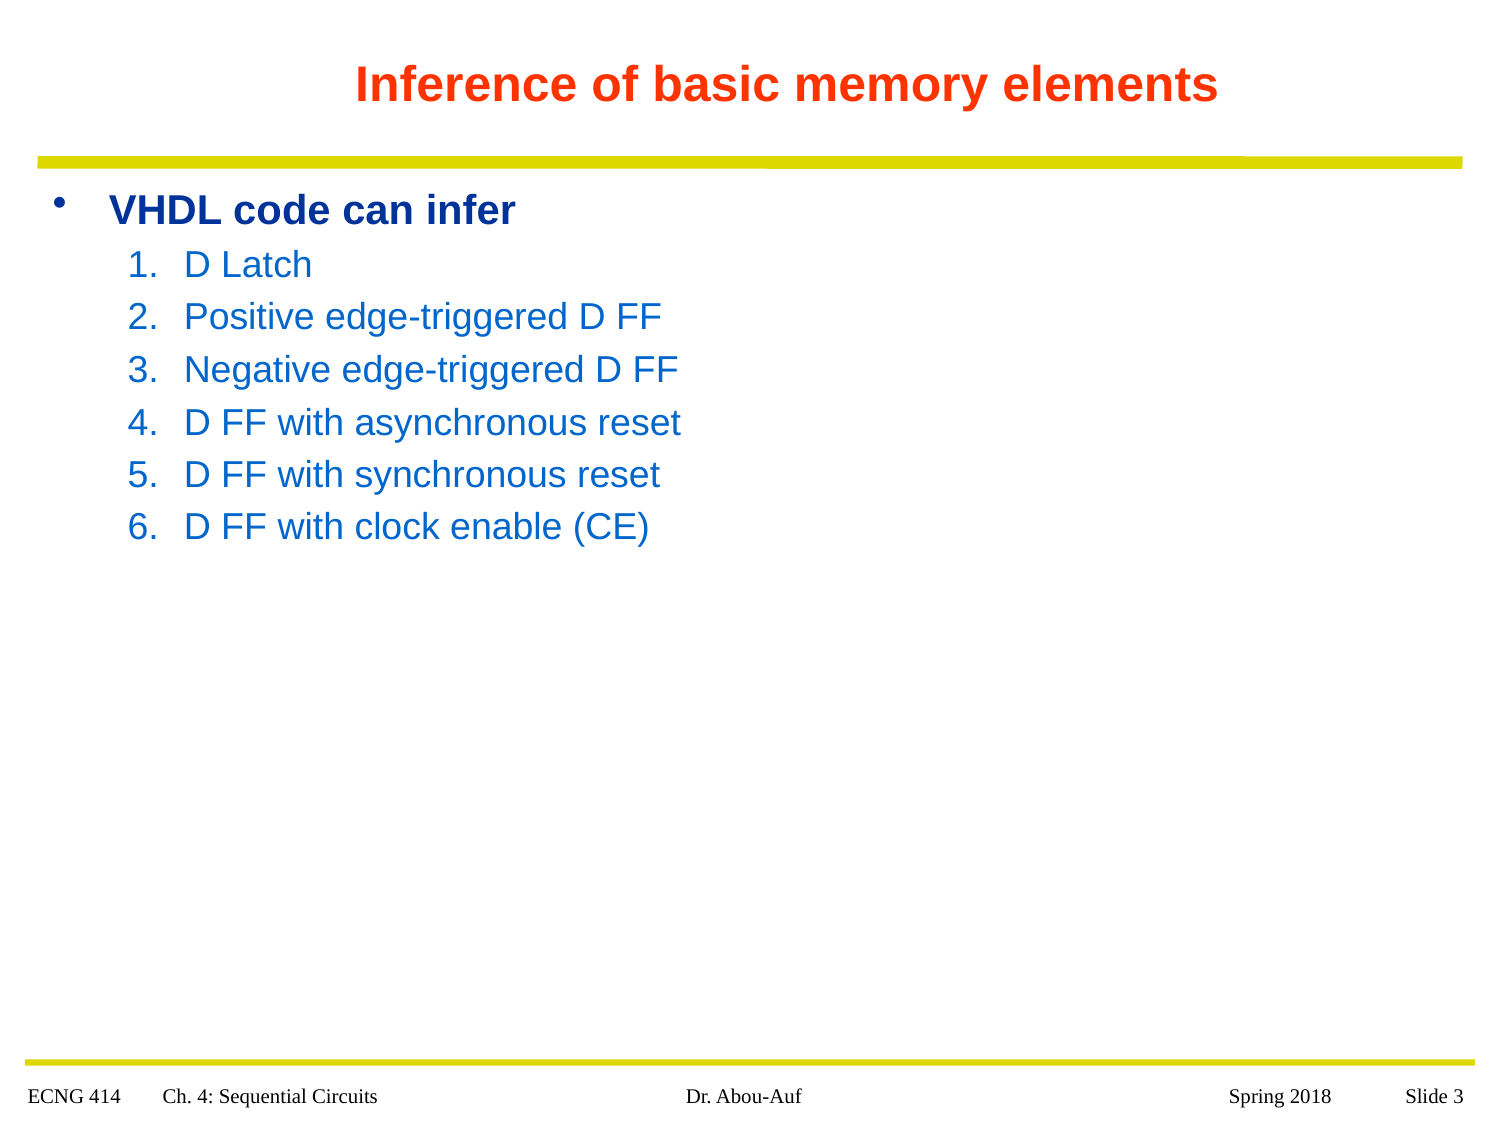

# Inference of basic memory elements
VHDL code can infer
D Latch
Positive edge-triggered D FF
Negative edge-triggered D FF
D FF with asynchronous reset
D FF with synchronous reset
D FF with clock enable (CE)
ECNG 414        Ch. 4: Sequential Circuits
Dr. Abou-Auf
 Spring 2018              Slide 3